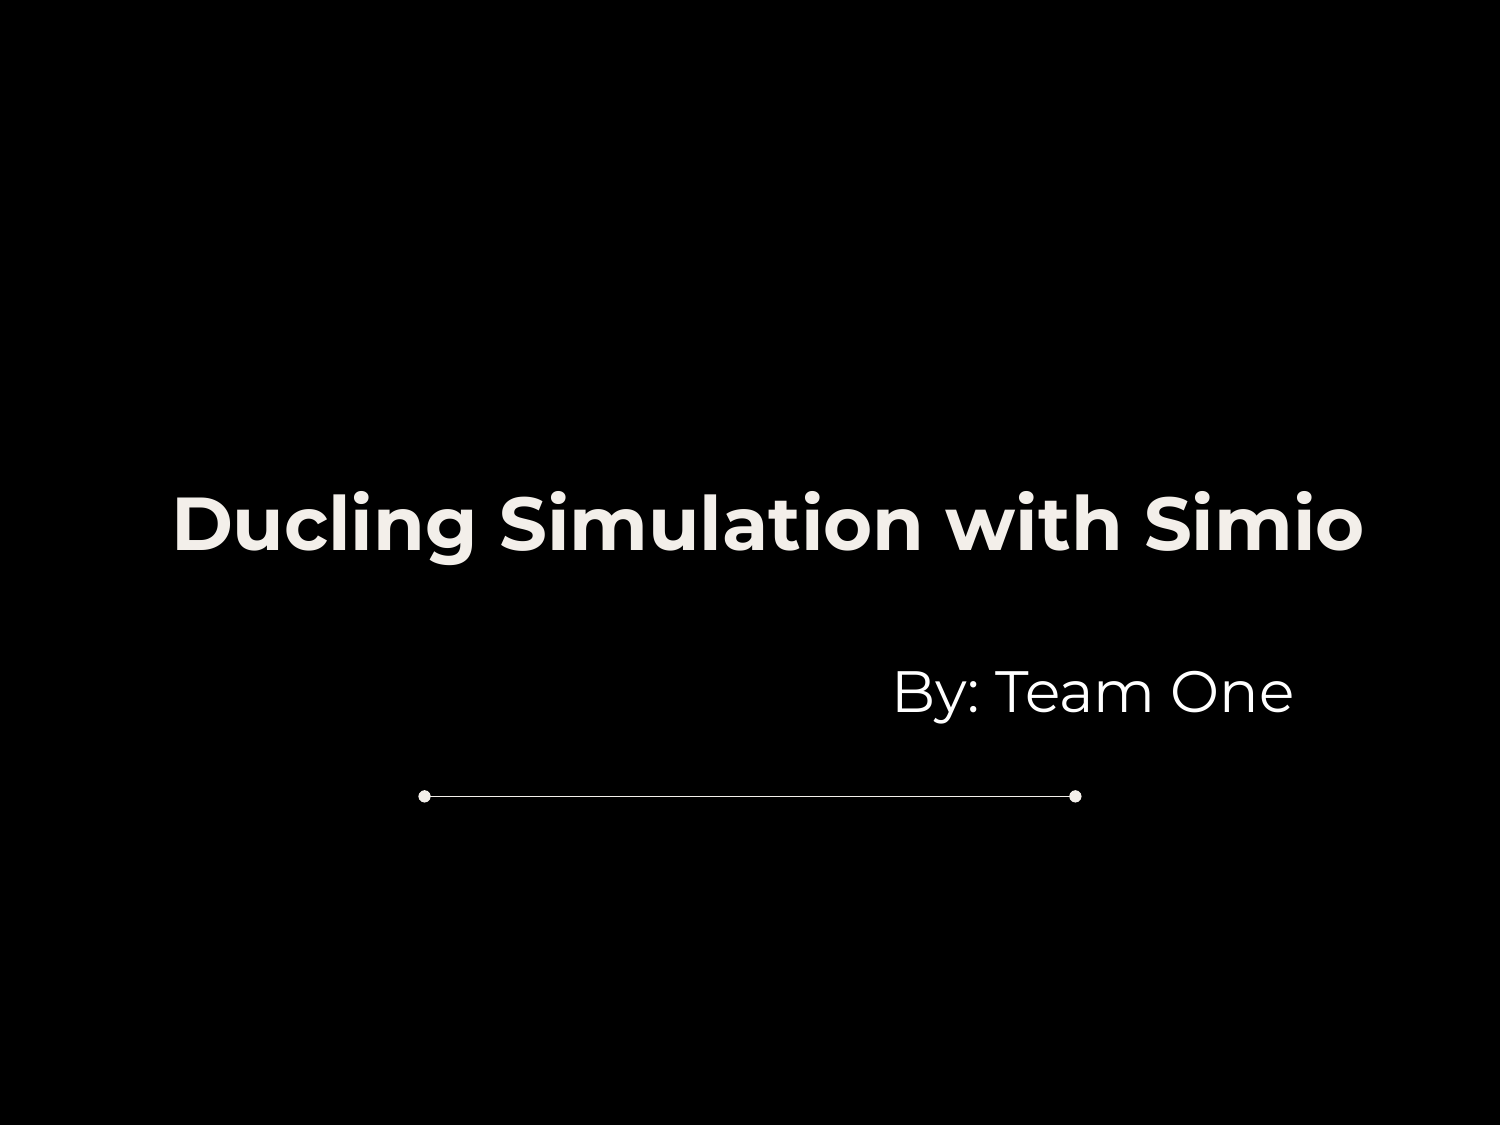

# Ducling Simulation with Simio
By: Team One